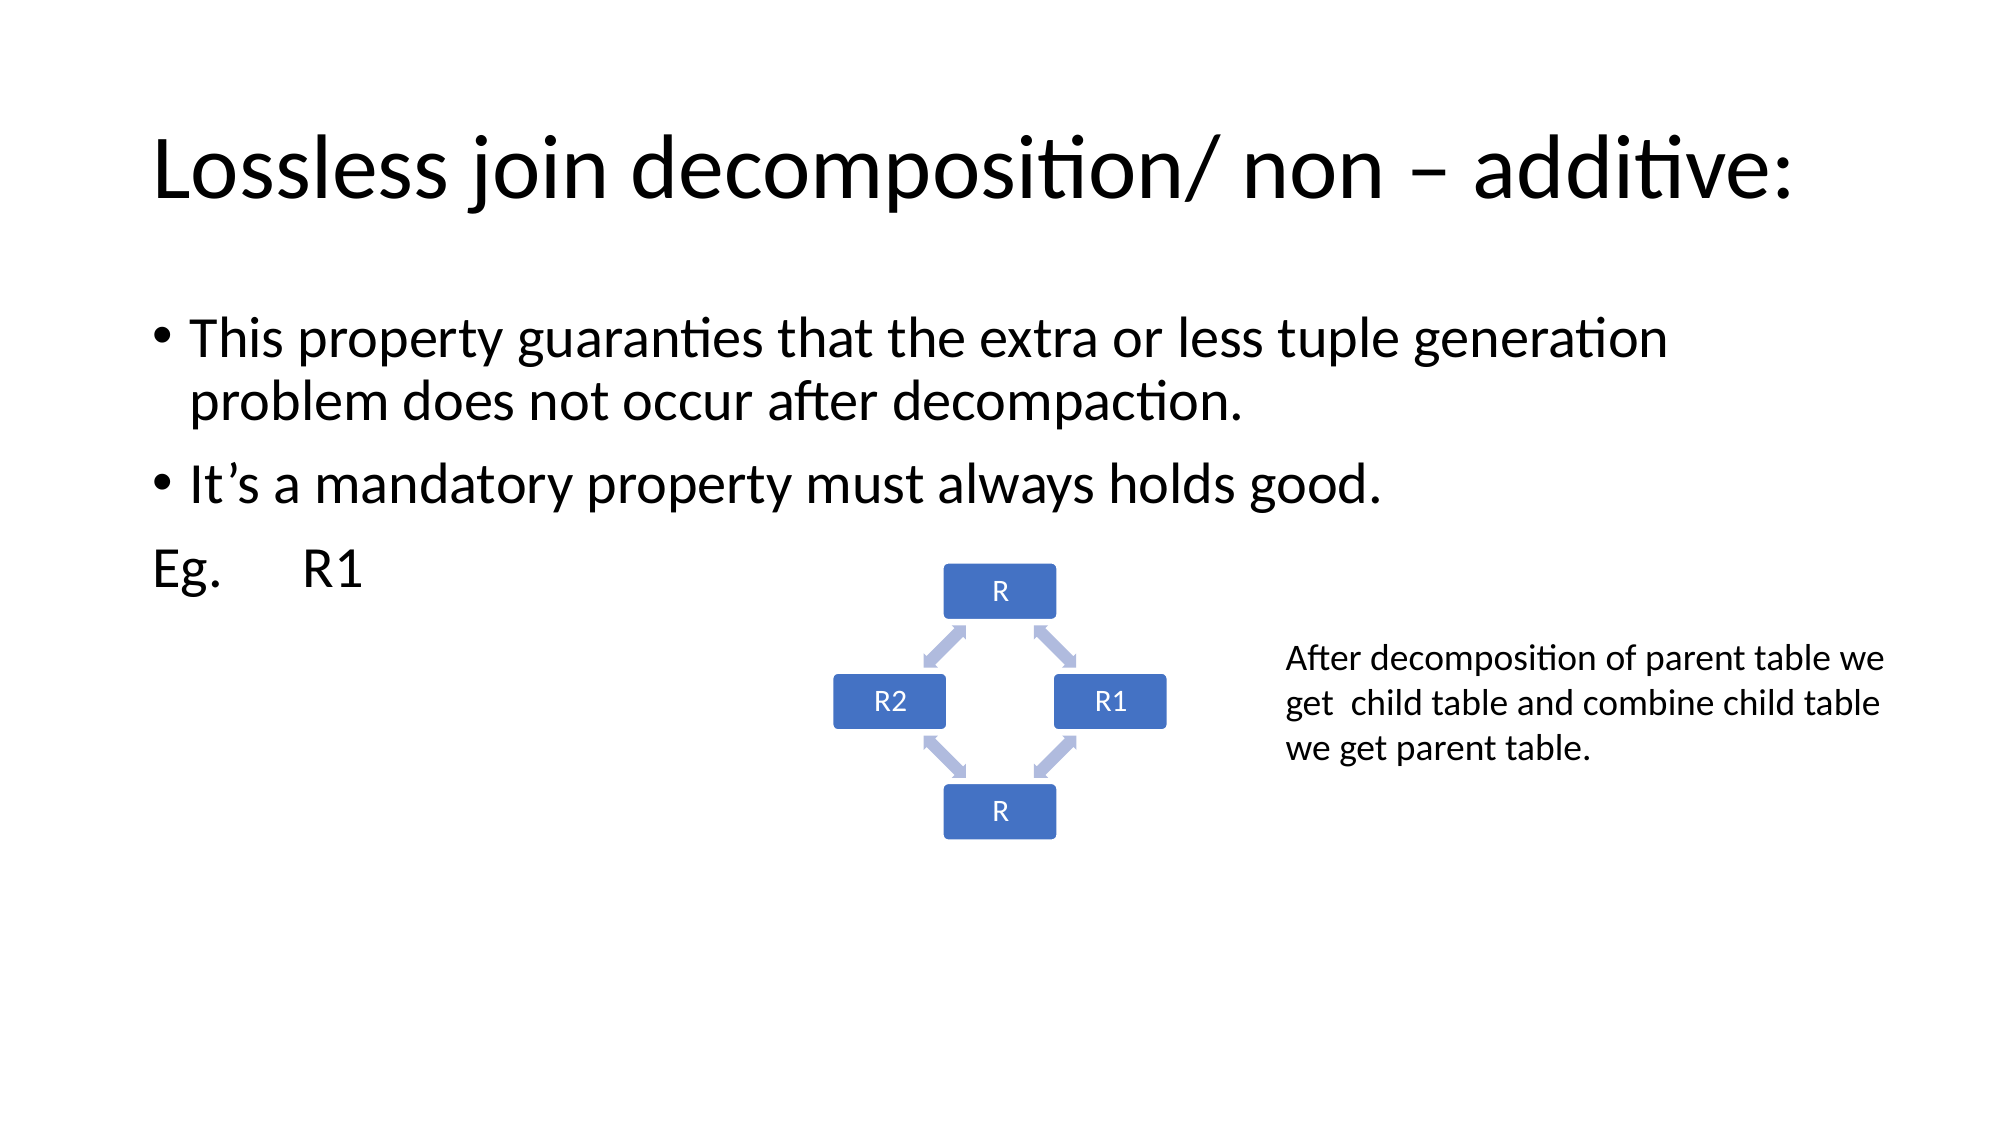

# Lossless join decomposition/ non – additive:
This property guaranties that the extra or less tuple generation problem does not occur after decompaction.
It’s a mandatory property must always holds good.
Eg.      R1

R

R1

R

R2

After decomposition of parent table we get  child table and combine child table we get parent table.